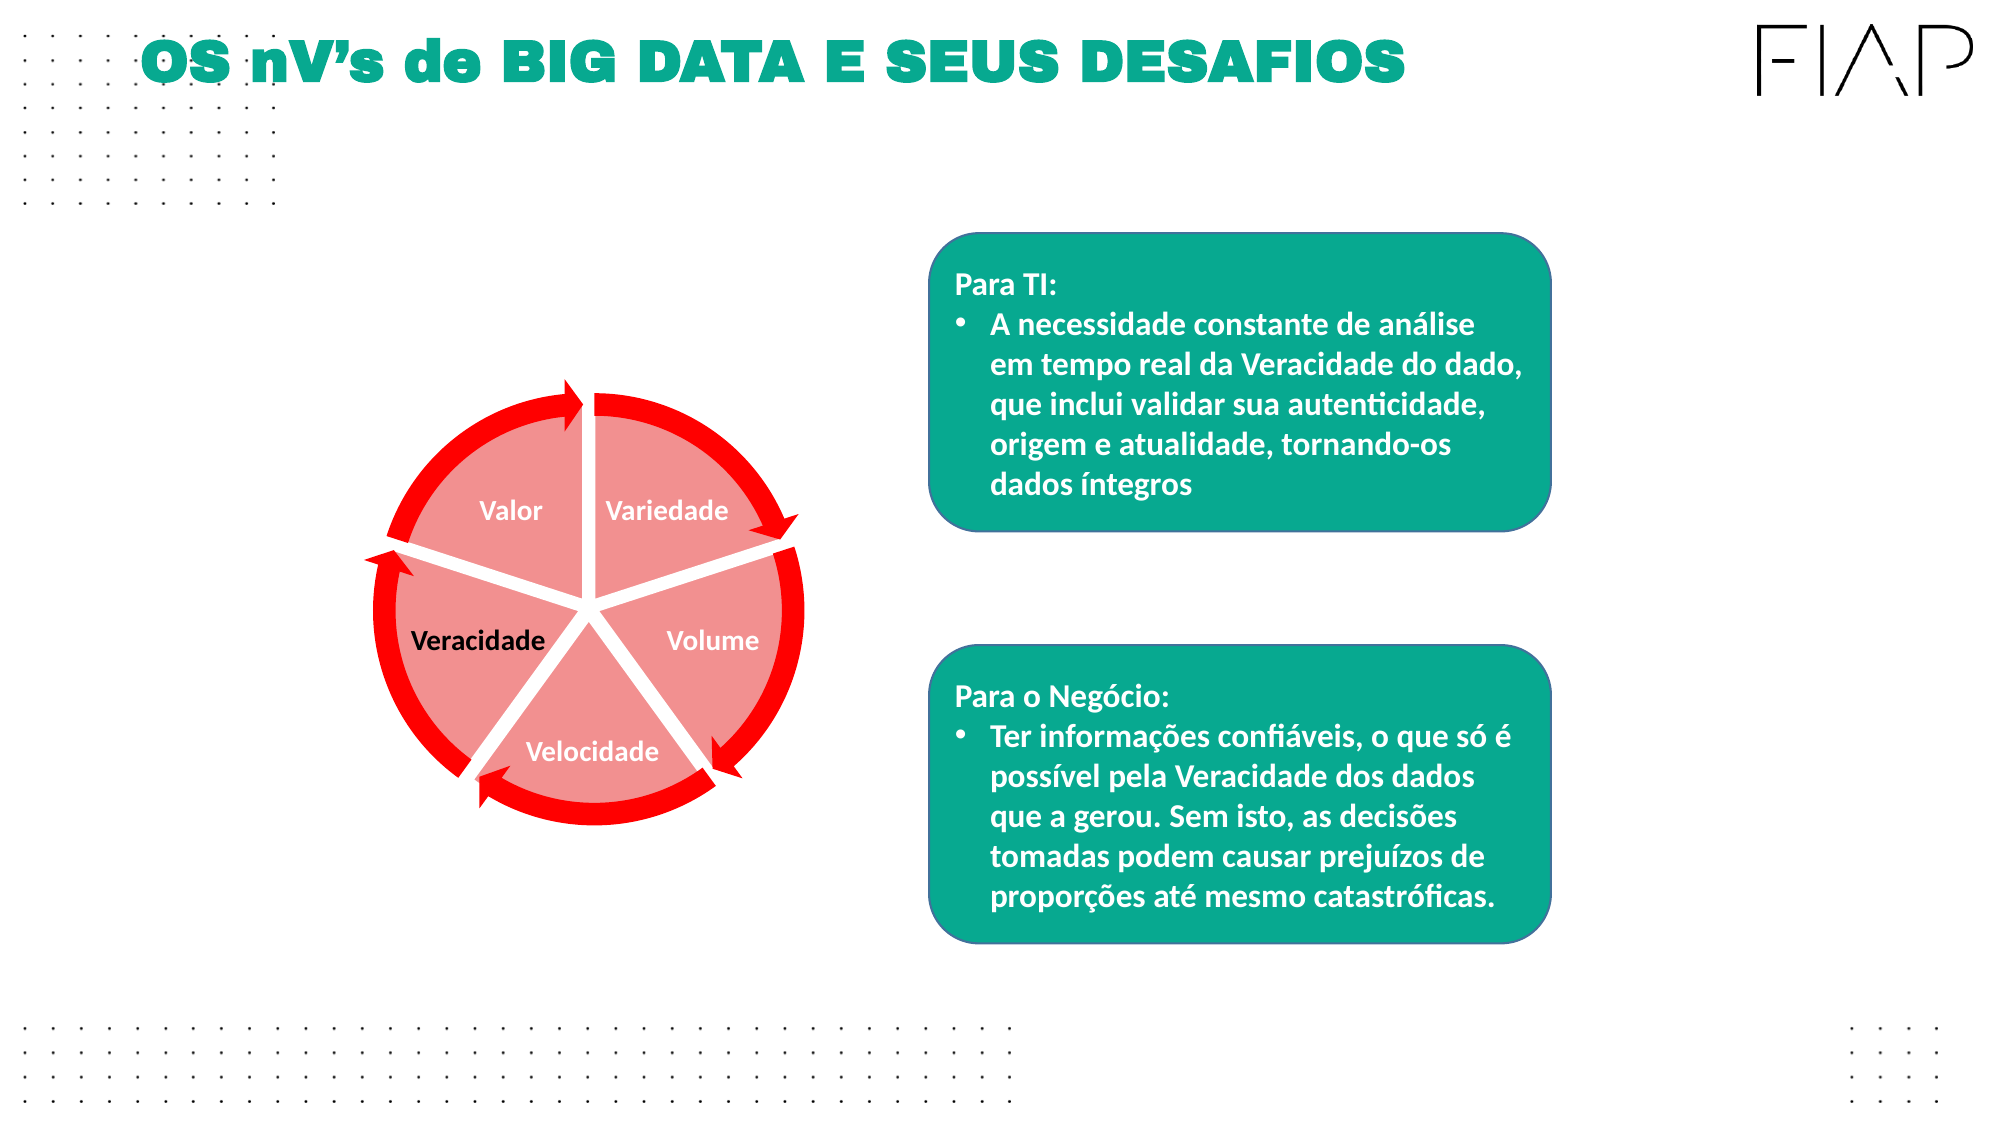

OS nV’s de BIG DATA E SEUS DESAFIOS
Para TI:
A necessidade constante de análise em tempo real da Veracidade do dado, que inclui validar sua autenticidade, origem e atualidade, tornando-os dados íntegros

Valor
Variedade
Veracidade
Volume
Velocidade

Para o Negócio:
Ter informações confiáveis, o que só é possível pela Veracidade dos dados que a gerou. Sem isto, as decisões tomadas podem causar prejuízos de proporções até mesmo catastróficas.